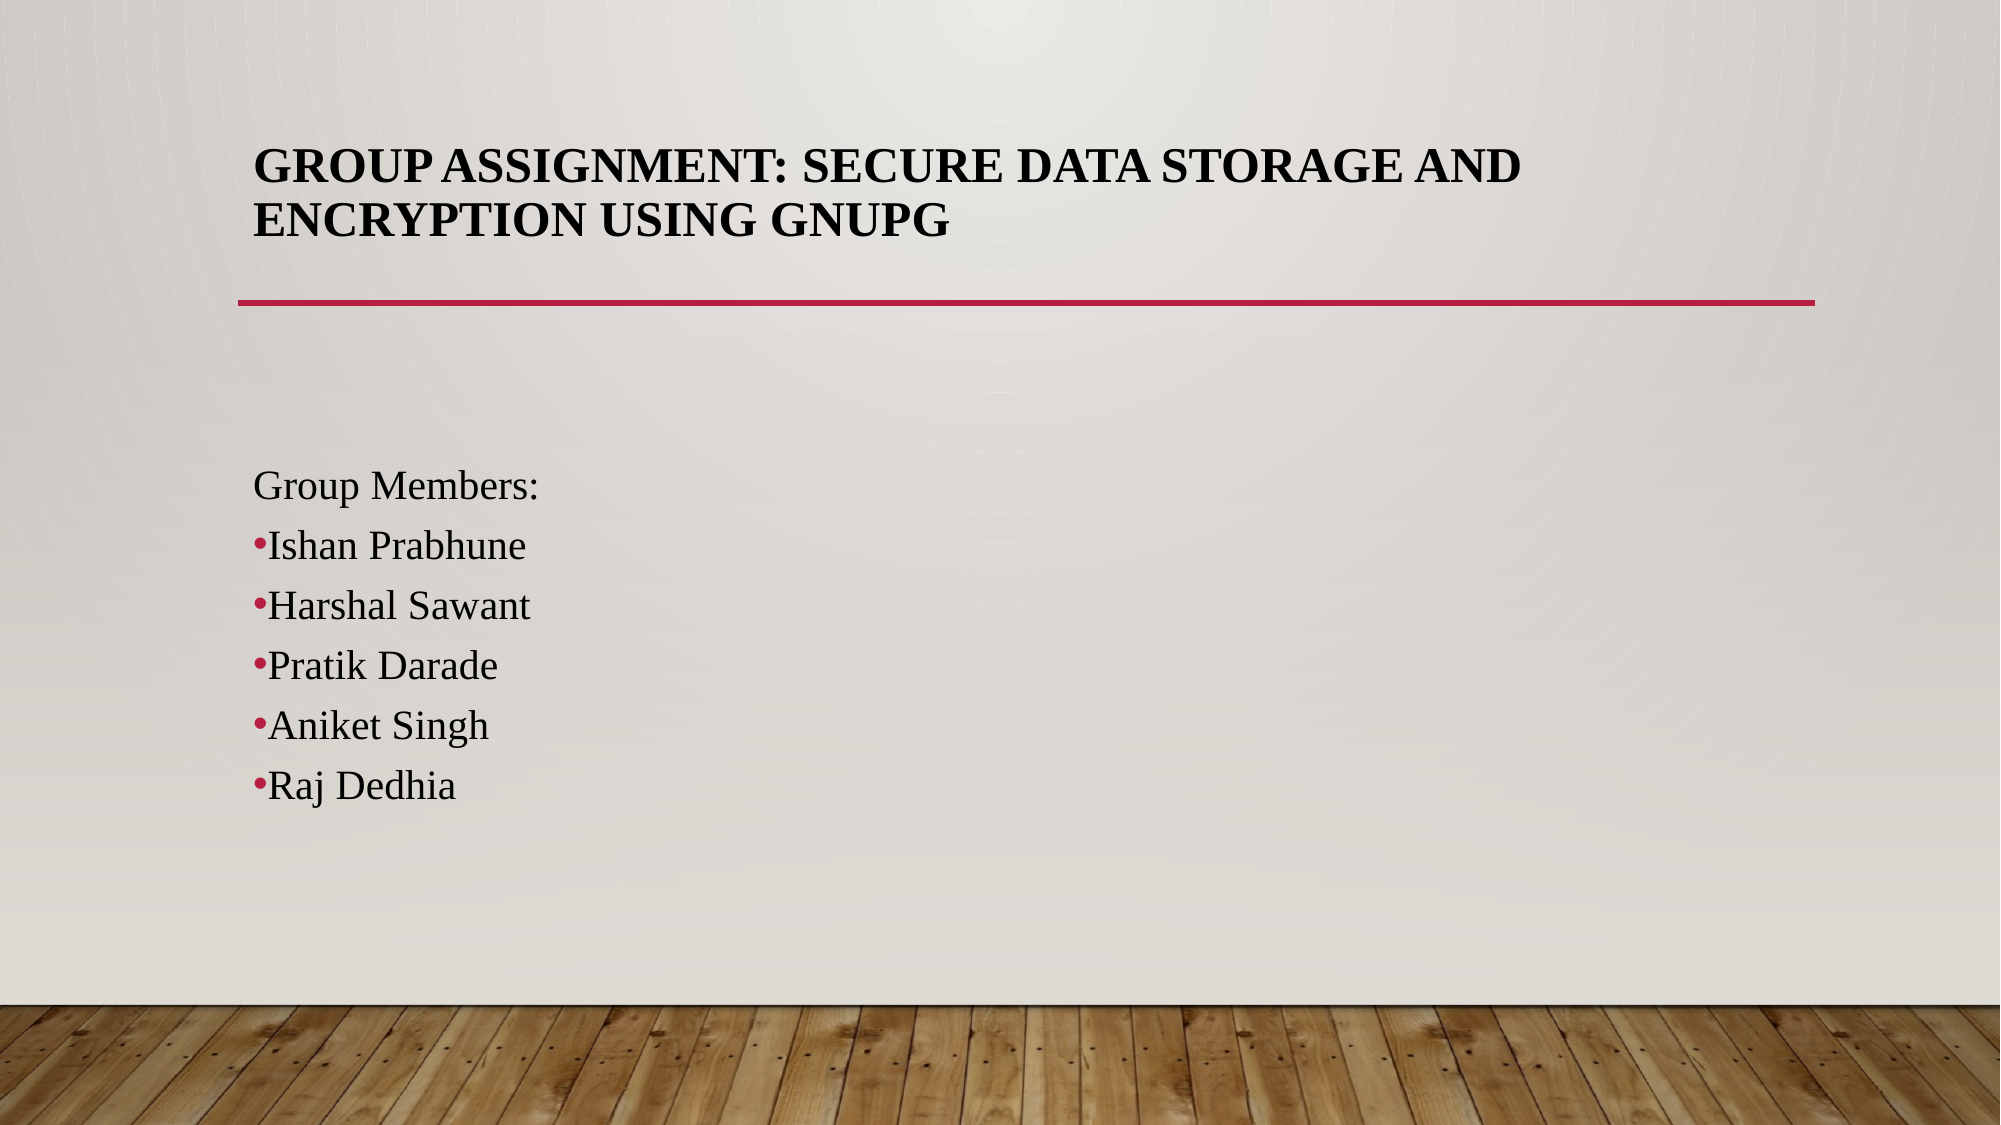

# Group Assignment: Secure Data Storage and Encryption using Gnupg

Group Members:
Ishan Prabhune
Harshal Sawant
Pratik Darade
Aniket Singh
Raj Dedhia